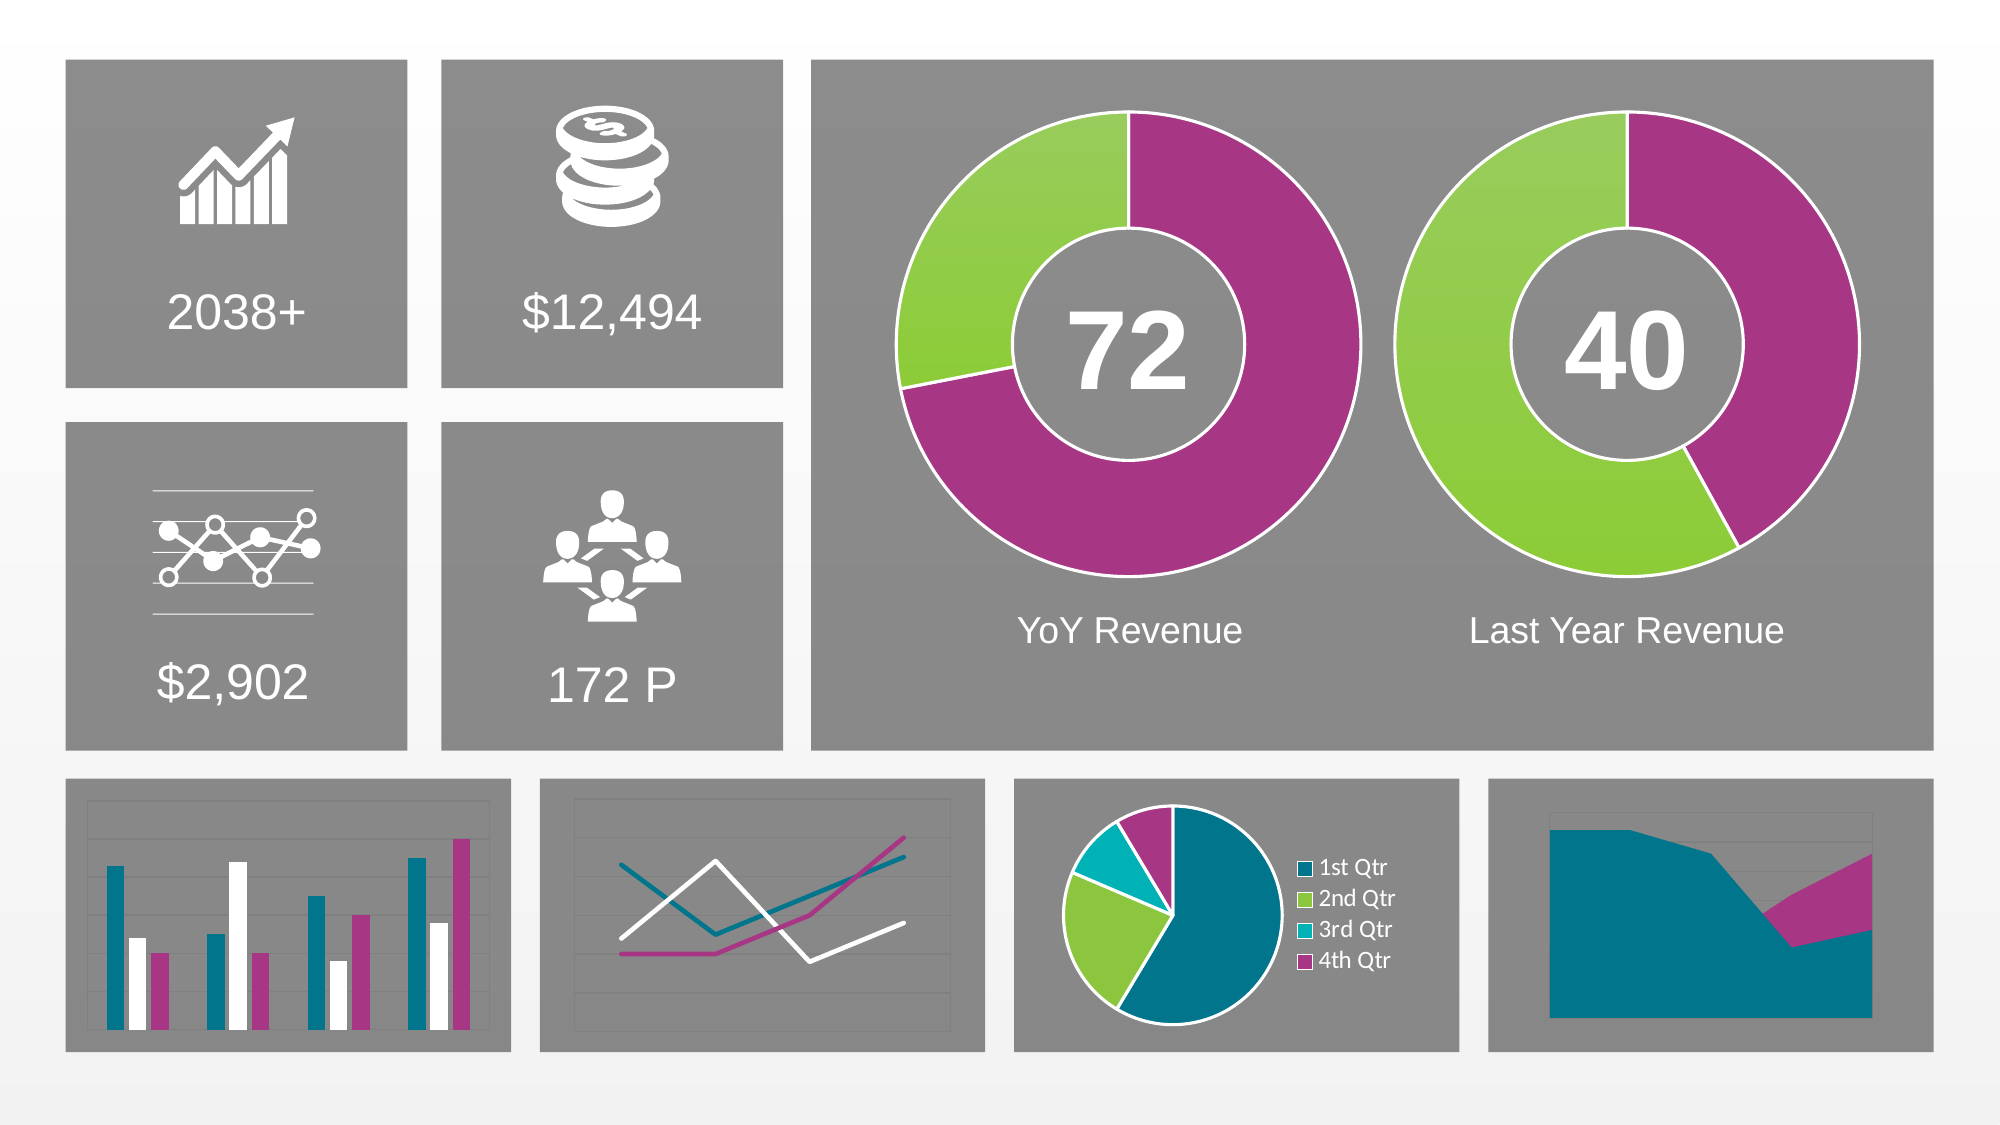

### Chart

| Category | Sales |
|---|---|
| 1st Qtr | 8.2 |
| 2nd Qtr | 3.2 |

### Chart

| Category | Sales |
|---|---|
| 1st Qtr | 4.2 |
| 2nd Qtr | 5.8 |

72
40
2038+
$12,494

YoY Revenue
Last Year Revenue
$2,902
172 P

### Chart

| Category | Sales |
|---|---|
| 1st Qtr | 8.2 |
| 2nd Qtr | 3.2 |
| 3rd Qtr | 1.4 |
| 4th Qtr | 1.2 |

### Chart

| Category | Series 1 | Series 2 | Series 3 |
|---|---|---|---|
| Category 1 | 4.3 | 2.4 | 2.0 |
| Category 2 | 2.5 | 4.4 | 2.0 |
| Category 3 | 3.5 | 1.8 | 3.0 |
| Category 4 | 4.5 | 2.8 | 5.0 |

### Chart

| Category | Series 1 | Series 2 | Series 3 |
|---|---|---|---|
| Category 1 | 4.3 | 2.4 | 2.0 |
| Category 2 | 2.5 | 4.4 | 2.0 |
| Category 3 | 3.5 | 1.8 | 3.0 |
| Category 4 | 4.5 | 2.8 | 5.0 |

### Chart

| Category | Series 1 | Series 2 |
|---|---|---|
| 37377 | 32.0 | 12.0 |
| 37408 | 32.0 | 12.0 |
| 37438 | 28.0 | 12.0 |
| 37469 | 12.0 | 21.0 |
| 37500 | 15.0 | 28.0 |